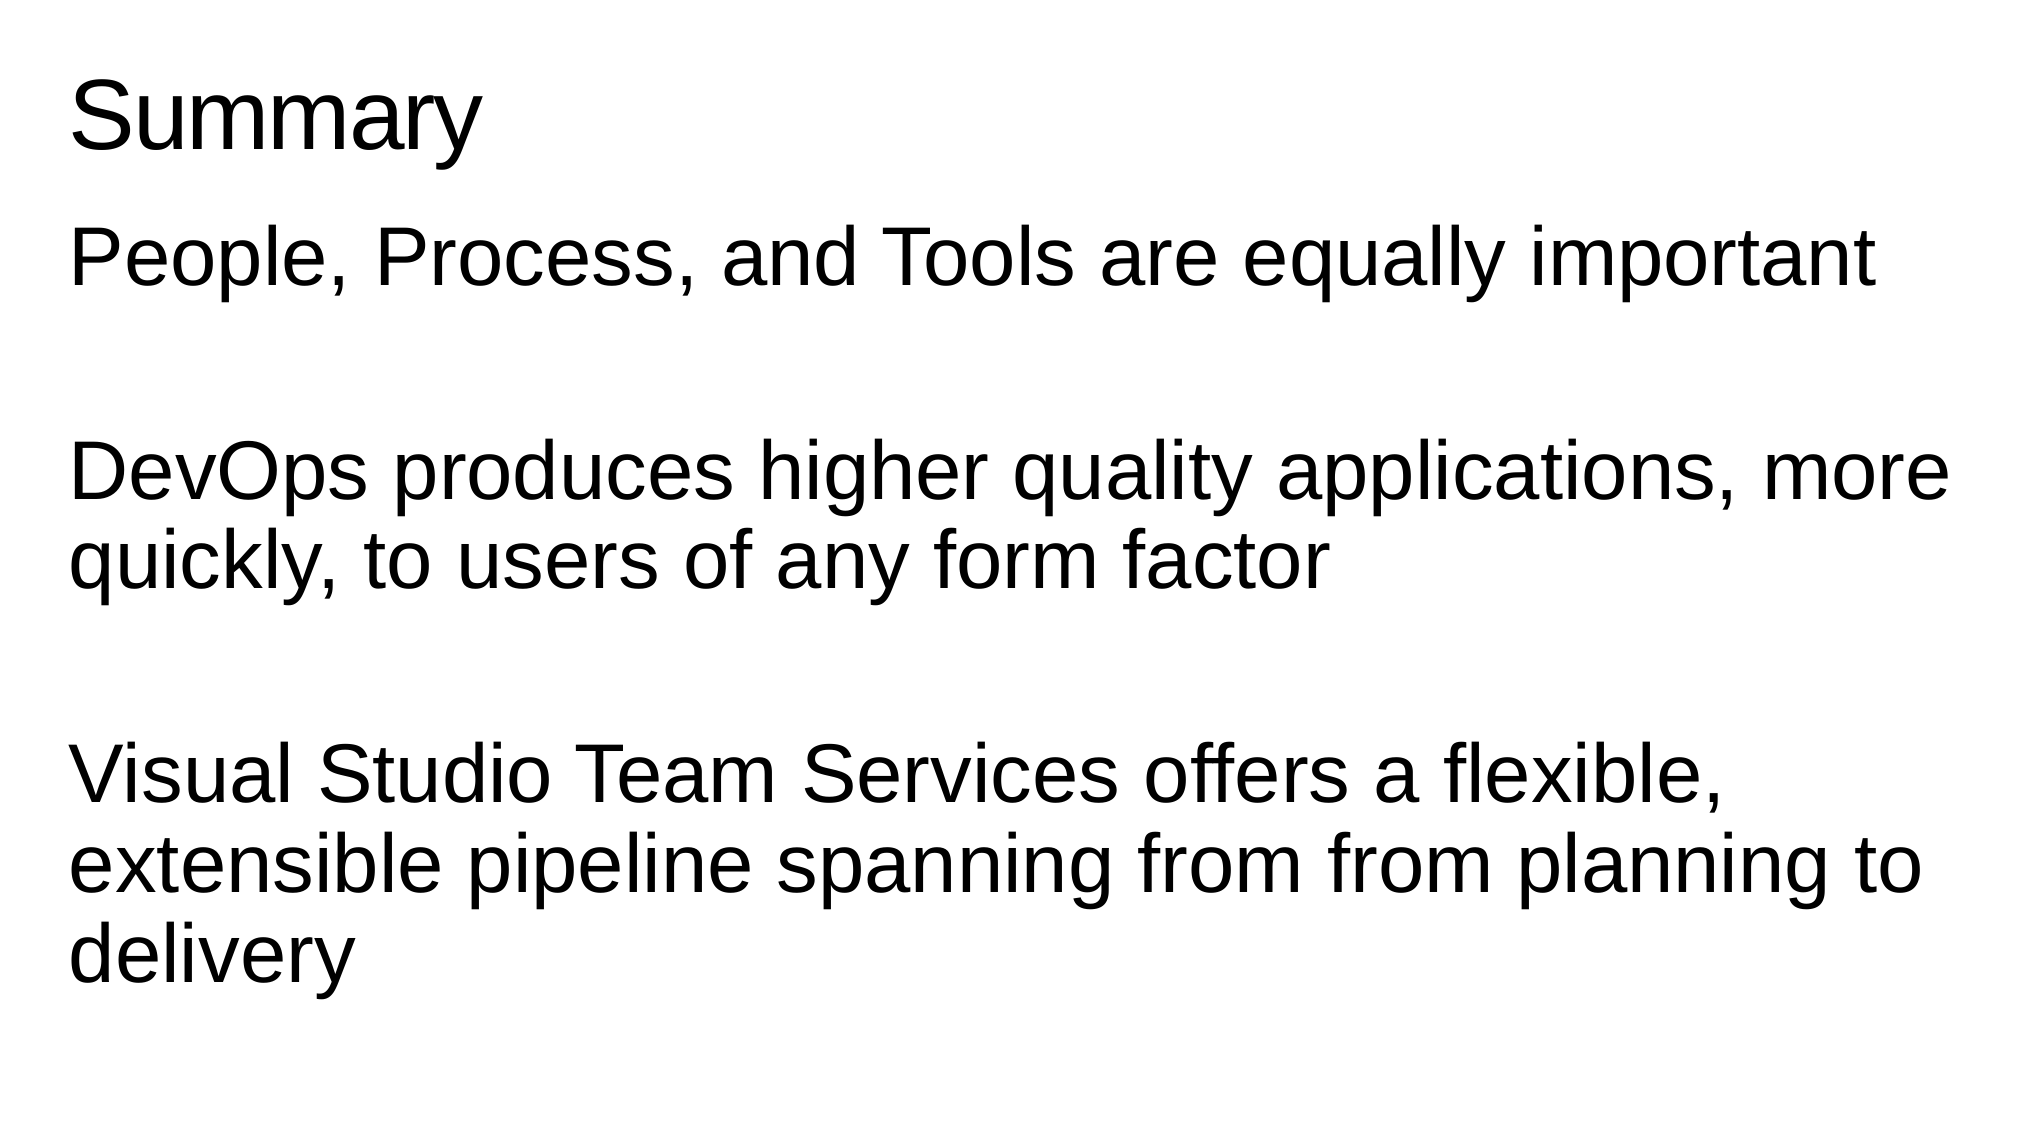

# Summary
People, Process, and Tools are equally important

DevOps produces higher quality applications, more quickly, to users of any form factor

Visual Studio Team Services offers a flexible, extensible pipeline spanning from from planning to delivery